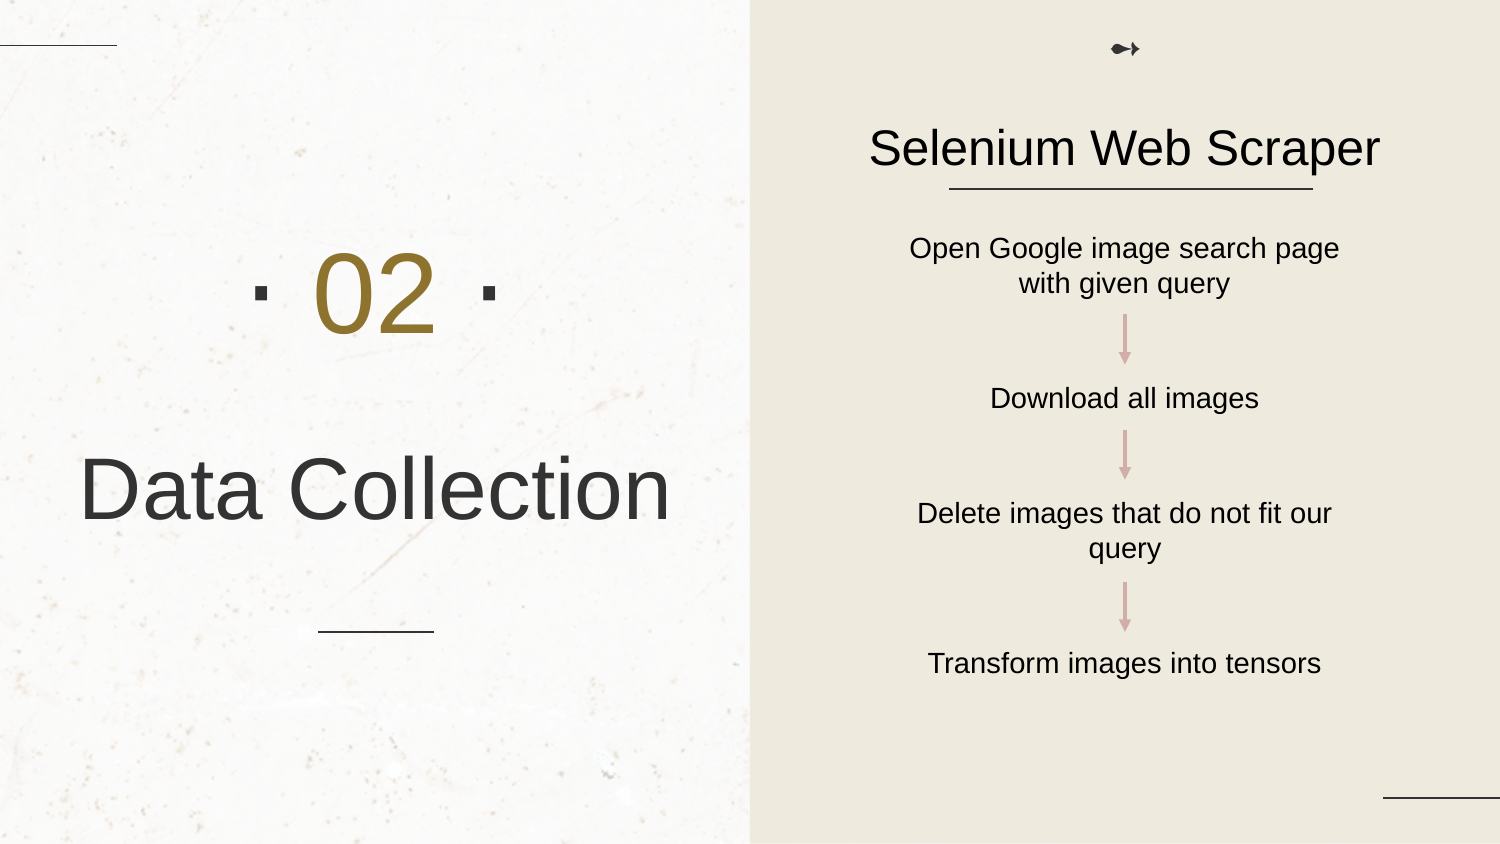

# ➻
Selenium Web Scraper
⋅ 02 ⋅
Open Google image search page with given query
Download all images
Data Collection
Delete images that do not fit our query
Transform images into tensors